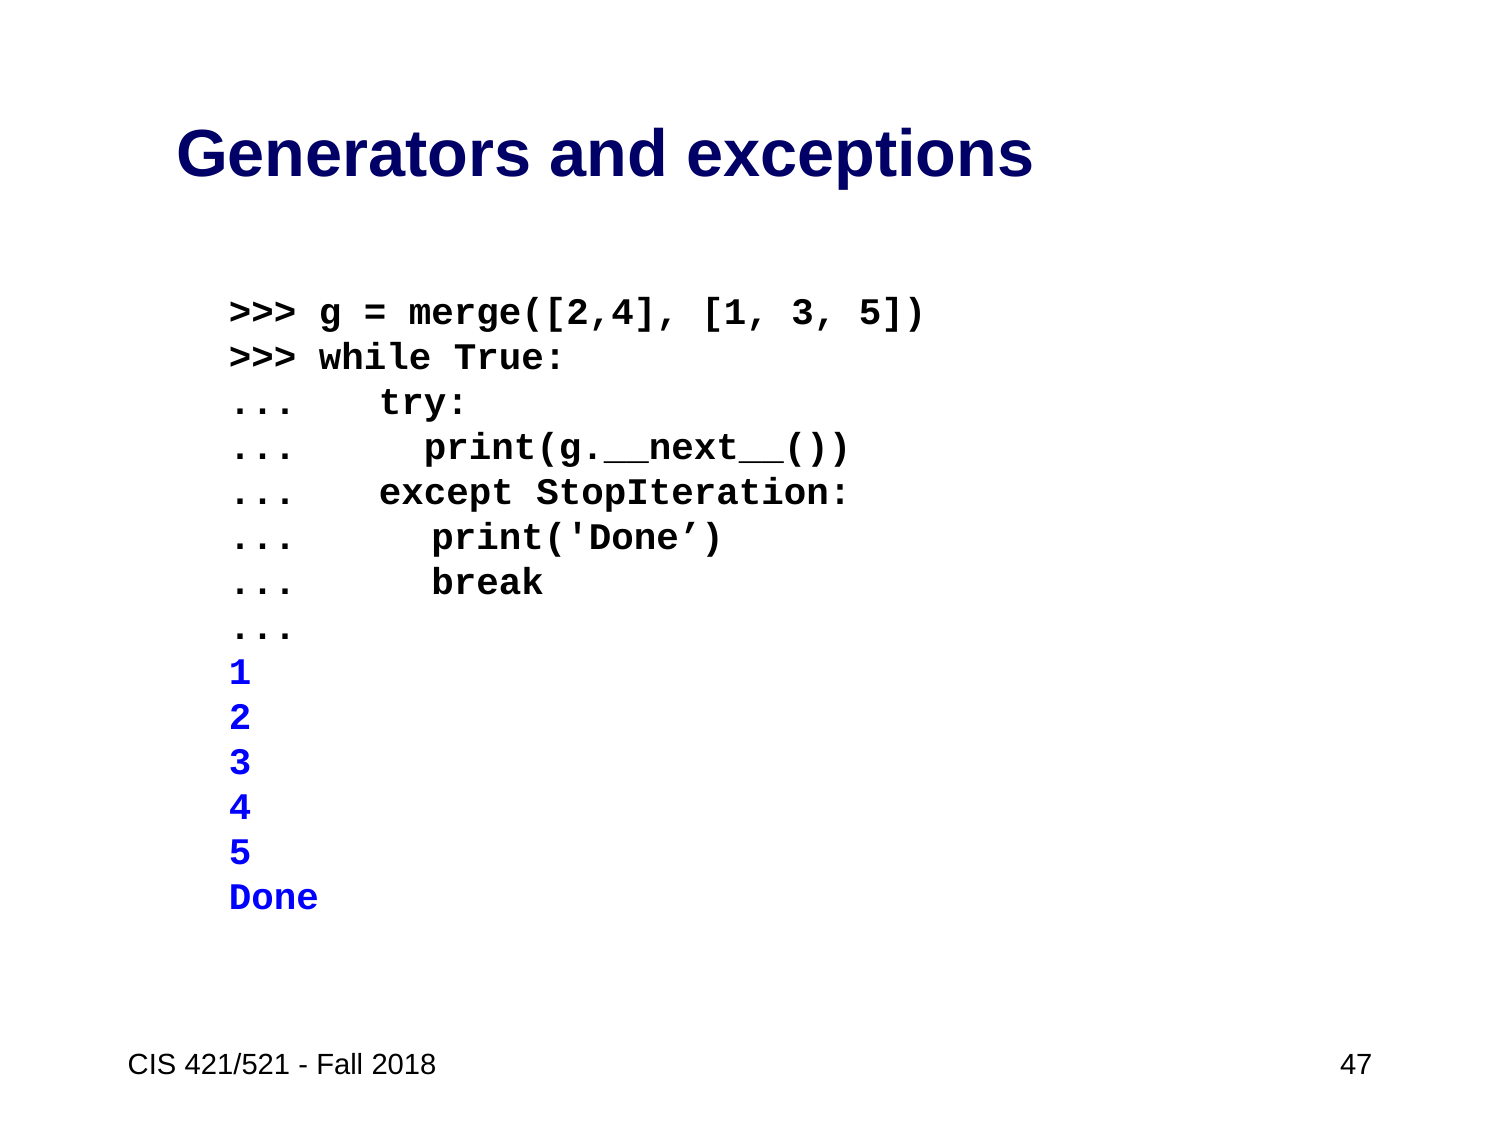

# Generators and exceptions
>>> g = merge([2,4], [1, 3, 5])
>>> while True:
...	try:
...	  print(g.__next__())
...	except StopIteration:
...      print('Done’)
...      break
...
1
2
3
4
5
Done
CIS 421/521 - Fall 2018
47